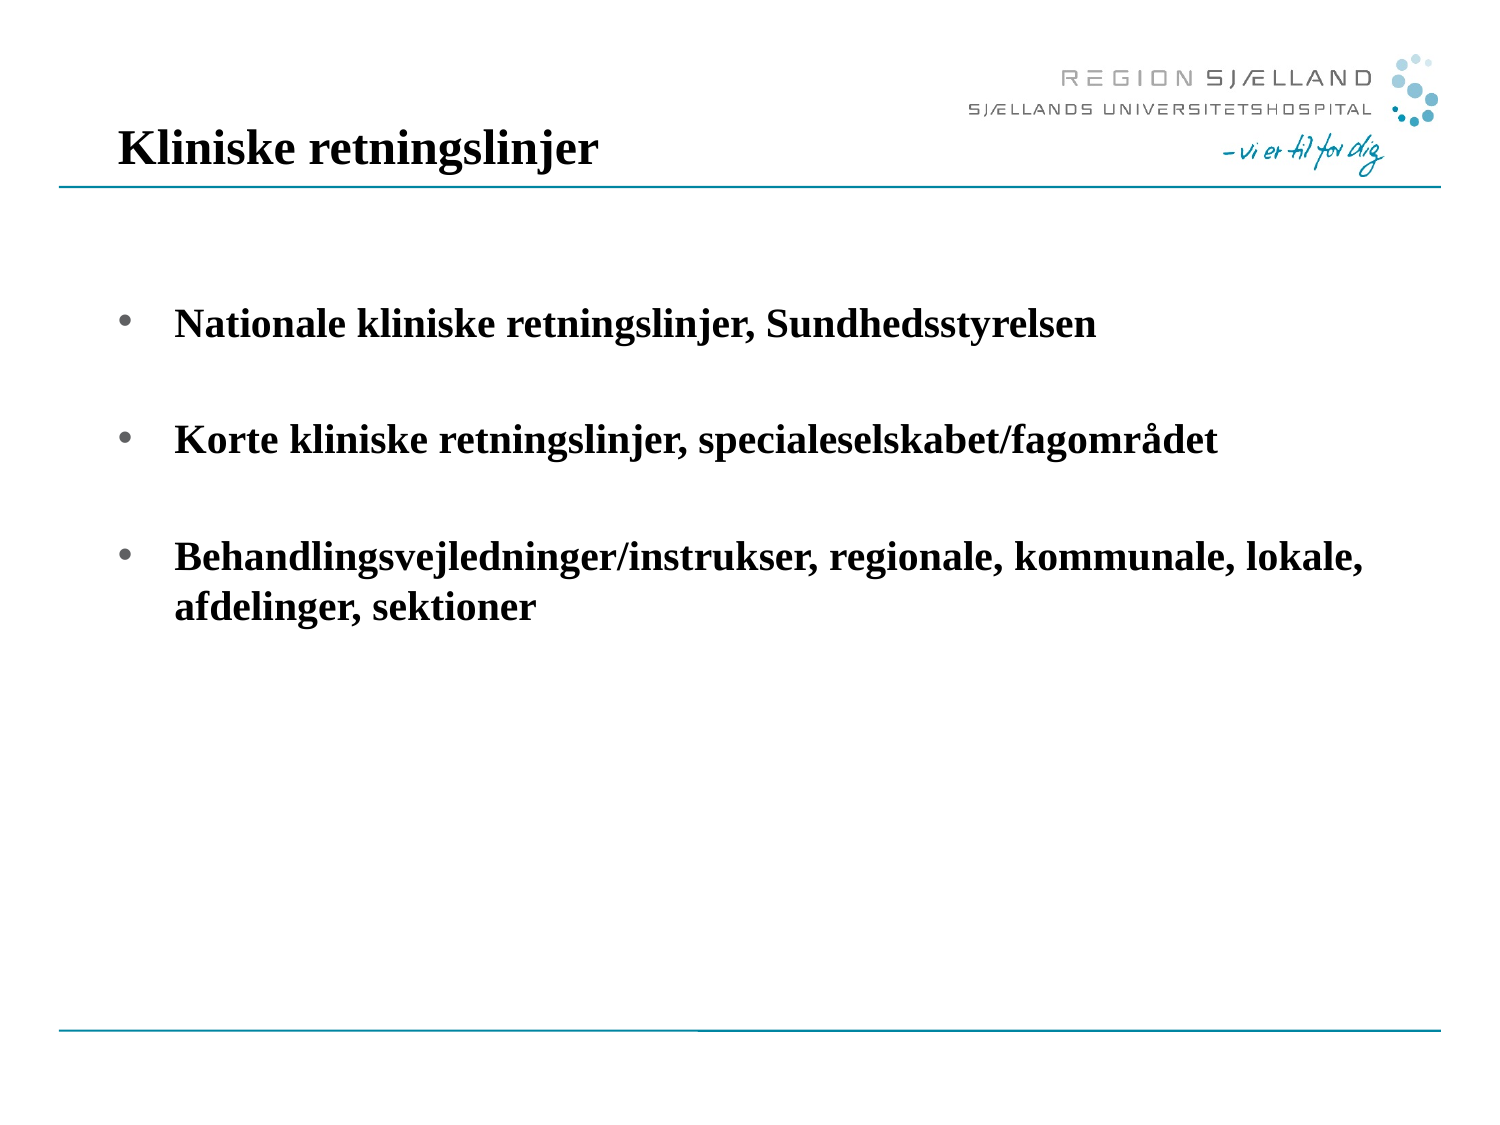

# Kliniske retningslinjer
Nationale kliniske retningslinjer, Sundhedsstyrelsen

Korte kliniske retningslinjer, specialeselskabet/fagområdet

Behandlingsvejledninger/instrukser, regionale, kommunale, lokale, afdelinger, sektioner